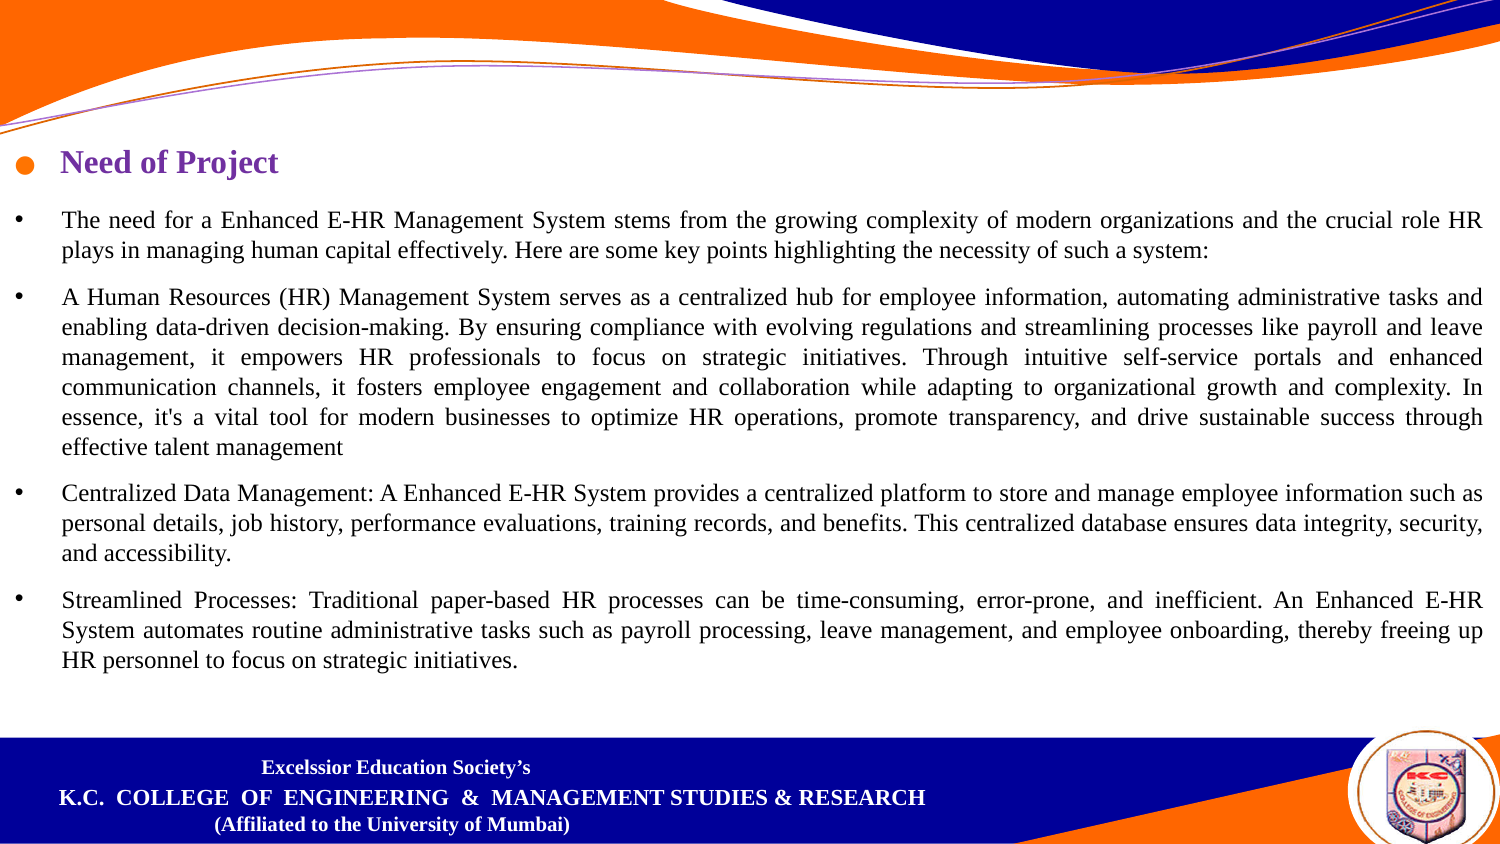

Need of Project

The need for a Enhanced E-HR Management System stems from the growing complexity of modern organizations and the crucial role HR plays in managing human capital effectively. Here are some key points highlighting the necessity of such a system:
A Human Resources (HR) Management System serves as a centralized hub for employee information, automating administrative tasks and enabling data-driven decision-making. By ensuring compliance with evolving regulations and streamlining processes like payroll and leave management, it empowers HR professionals to focus on strategic initiatives. Through intuitive self-service portals and enhanced communication channels, it fosters employee engagement and collaboration while adapting to organizational growth and complexity. In essence, it's a vital tool for modern businesses to optimize HR operations, promote transparency, and drive sustainable success through effective talent management
Centralized Data Management: A Enhanced E-HR System provides a centralized platform to store and manage employee information such as personal details, job history, performance evaluations, training records, and benefits. This centralized database ensures data integrity, security, and accessibility.
Streamlined Processes: Traditional paper-based HR processes can be time-consuming, error-prone, and inefficient. An Enhanced E-HR System automates routine administrative tasks such as payroll processing, leave management, and employee onboarding, thereby freeing up HR personnel to focus on strategic initiatives.